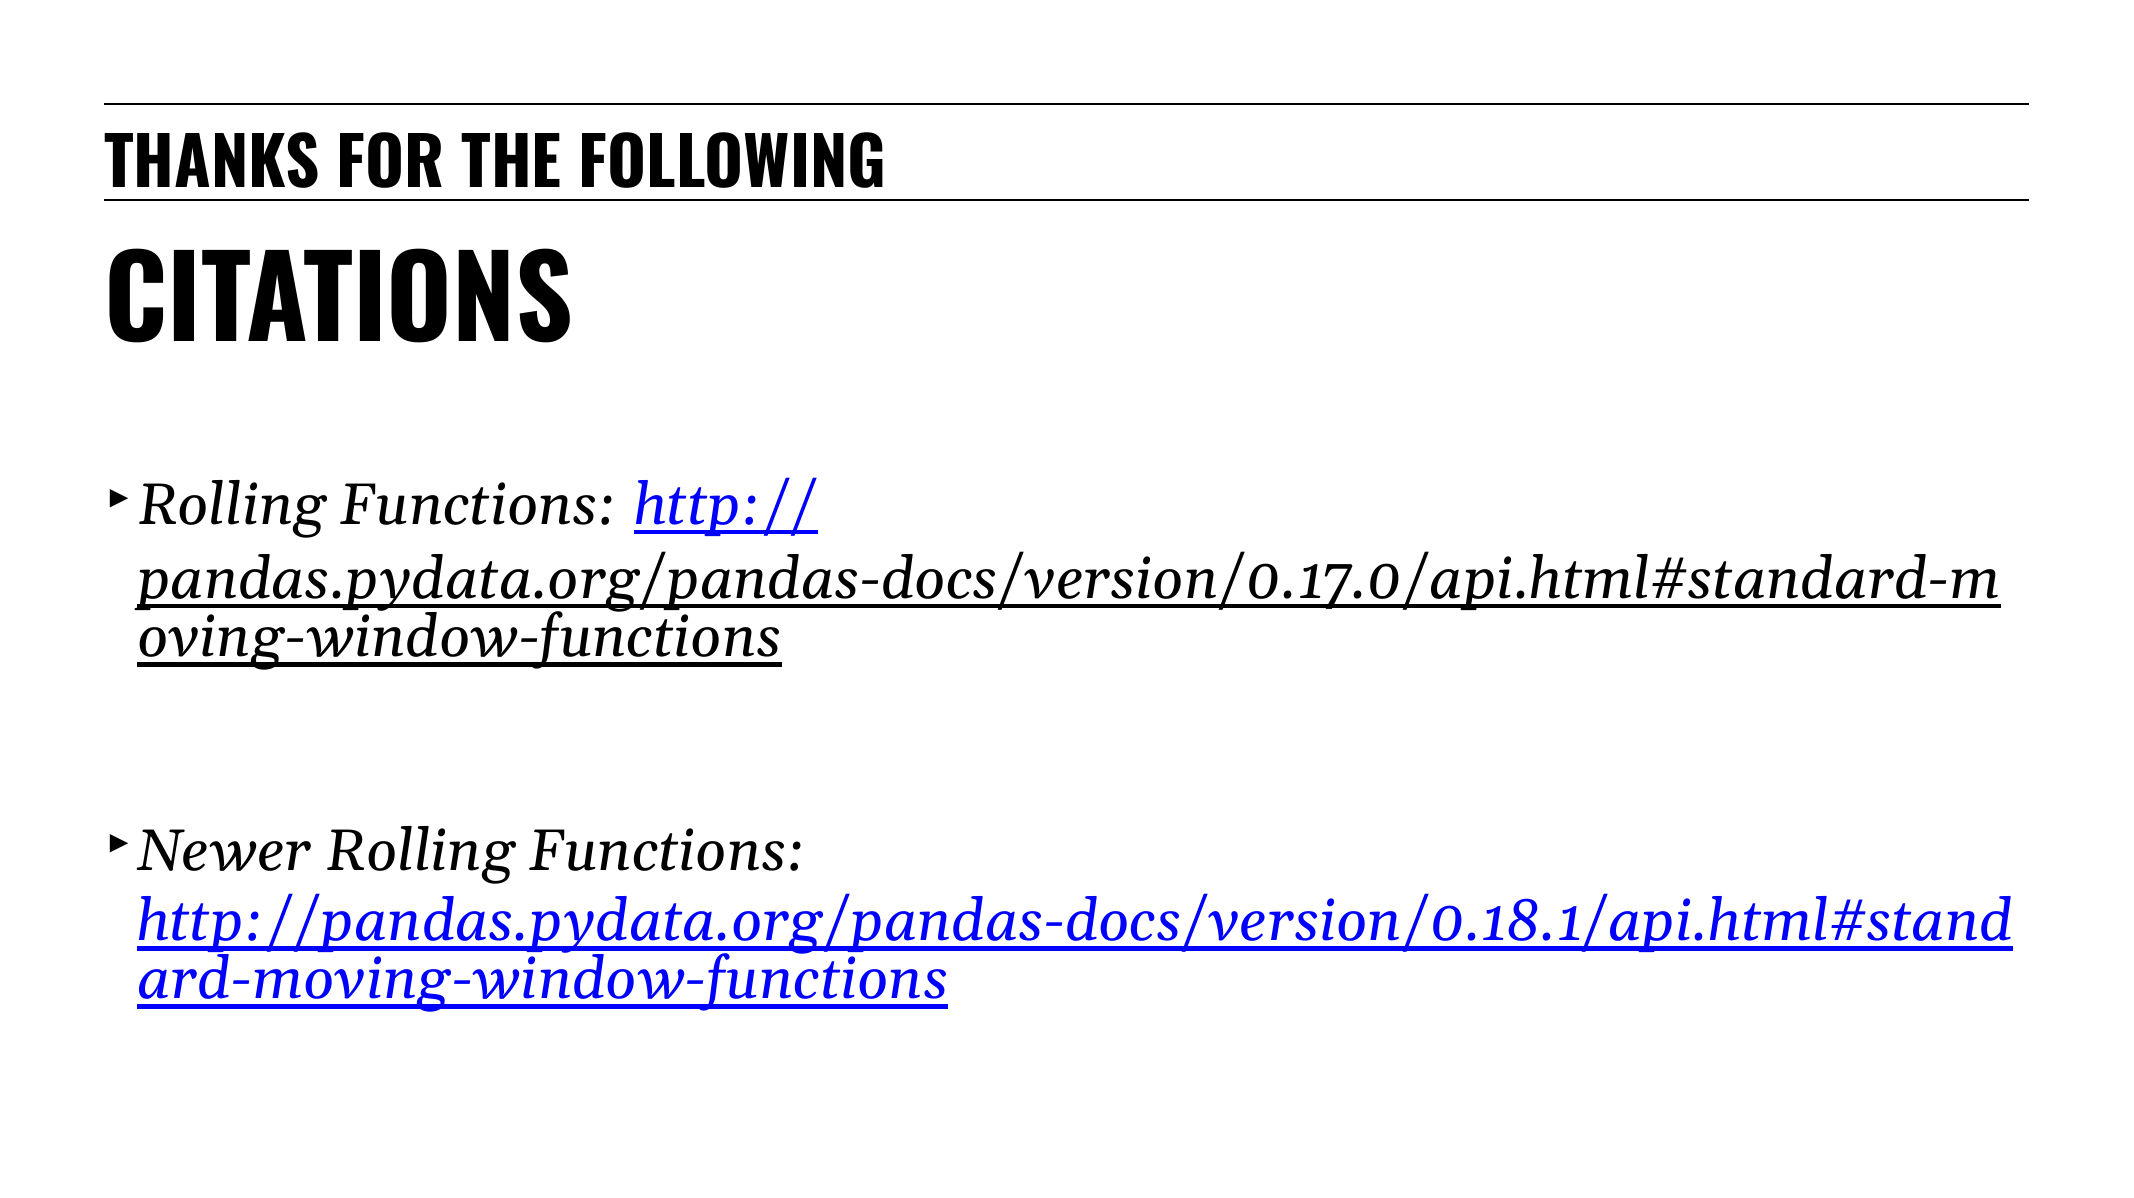

THANKS FOR THE FOLLOWING
# CITATIONS

Rolling Functions: http://pandas.pydata.org/pandas-docs/version/0.17.0/api.html#standard-moving-window-functions

Newer Rolling Functions: http://pandas.pydata.org/pandas-docs/version/0.18.1/api.html#standard-moving-window-functions